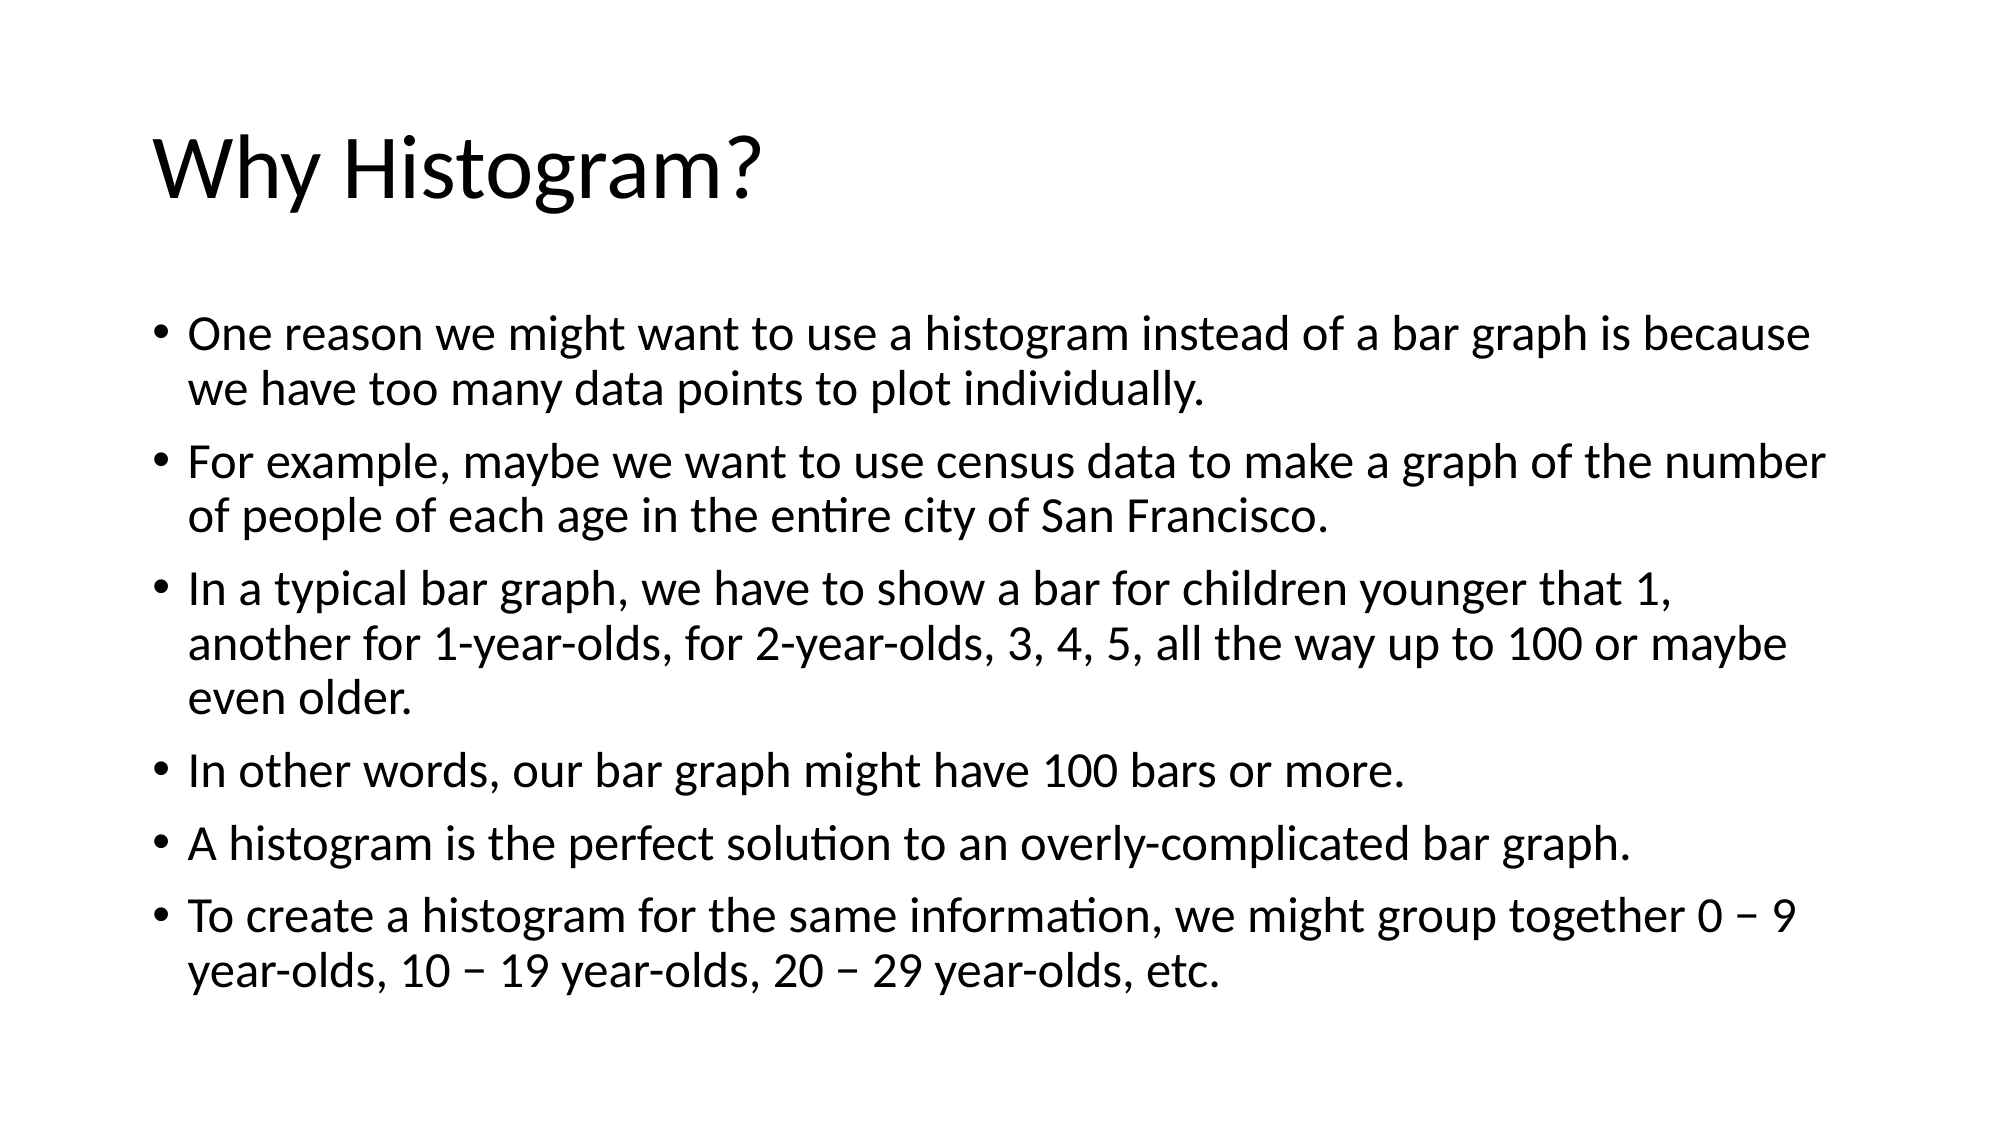

# Why Histogram?
One reason we might want to use a histogram instead of a bar graph is because we have too many data points to plot individually.
For example, maybe we want to use census data to make a graph of the number of people of each age in the entire city of San Francisco.
In a typical bar graph, we have to show a bar for children younger that 1, another for 1-year-olds, for 2-year-olds, 3, 4, 5, all the way up to 100 or maybe even older.
In other words, our bar graph might have 100 bars or more.
A histogram is the perfect solution to an overly-complicated bar graph.
To create a histogram for the same information, we might group together 0 − 9 year-olds, 10 − 19 year-olds, 20 − 29 year-olds, etc.